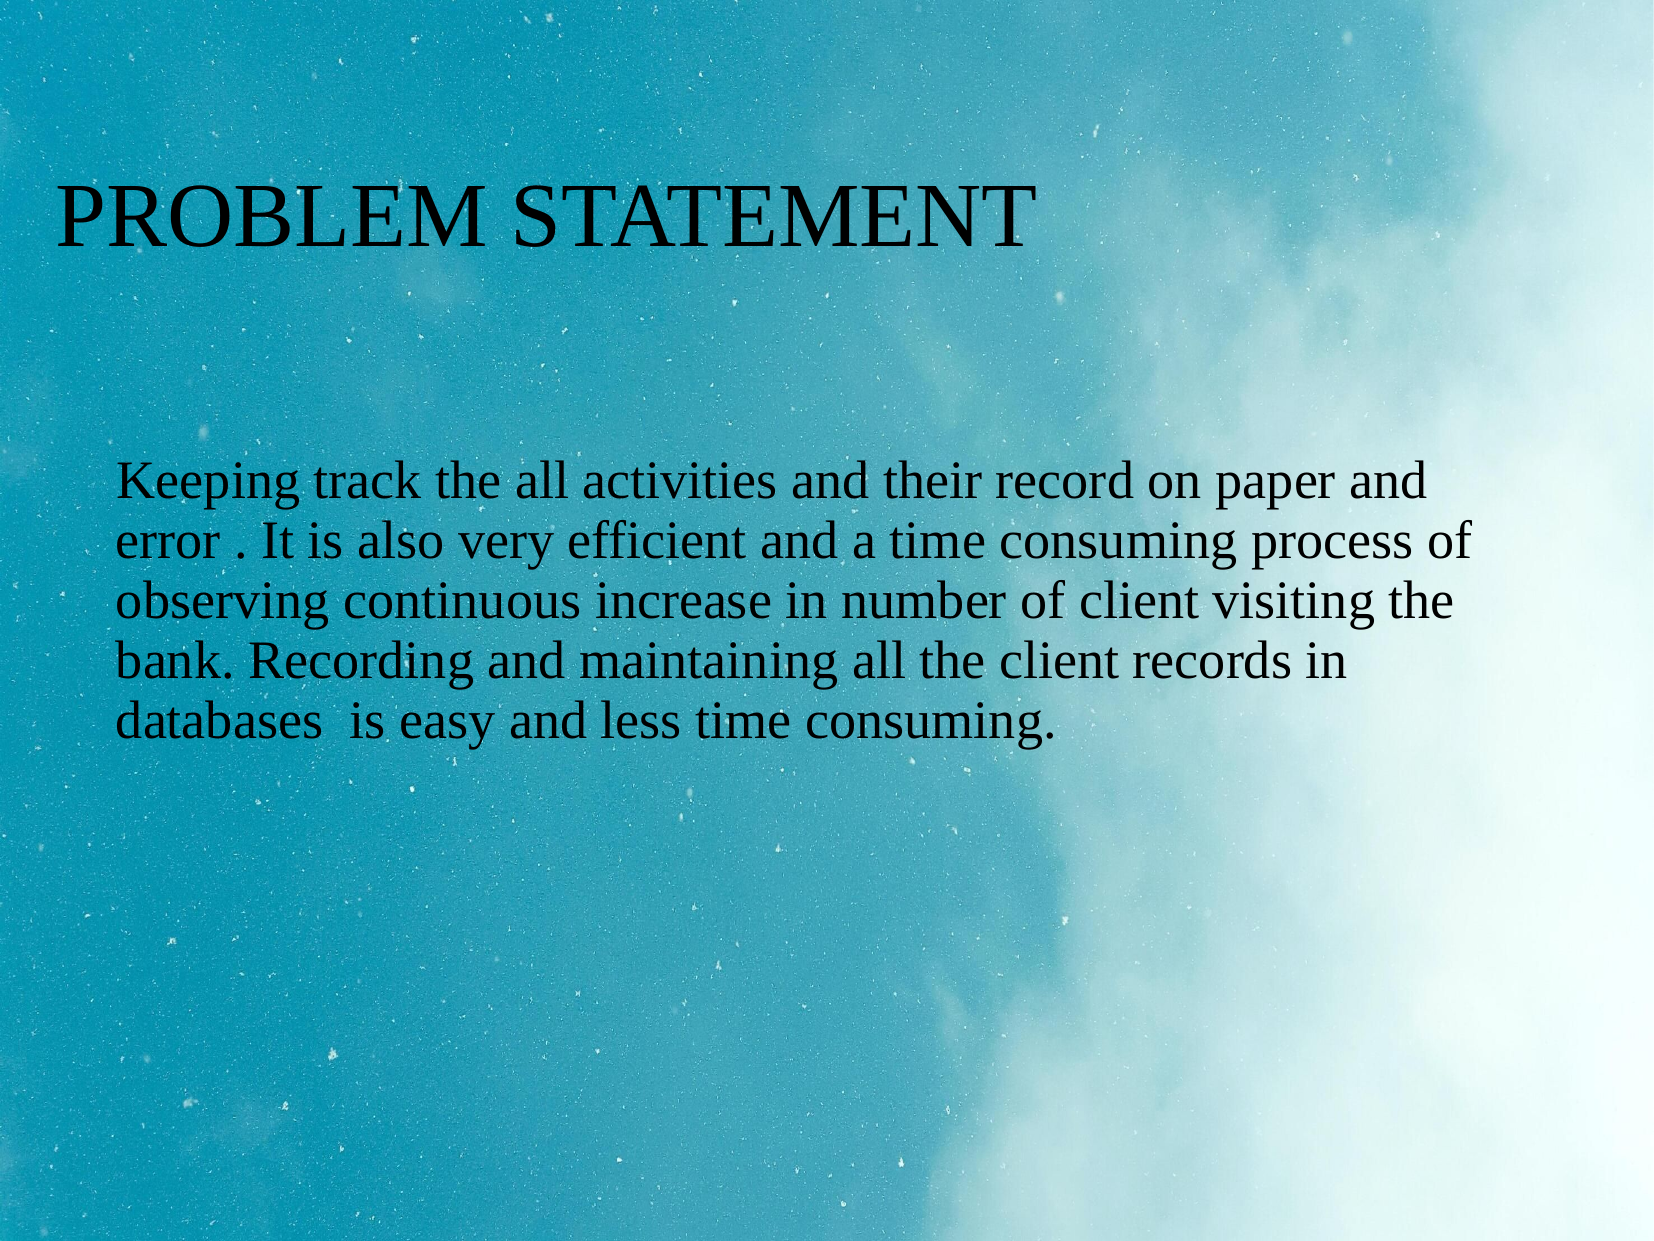

PROBLEM STATEMENT
    Keeping track the all activities and their record on paper and error . It is also very efficient and a time consuming process of observing continuous increase in number of client visiting the bank. Recording and maintaining all the client records in databases  is easy and less time consuming.